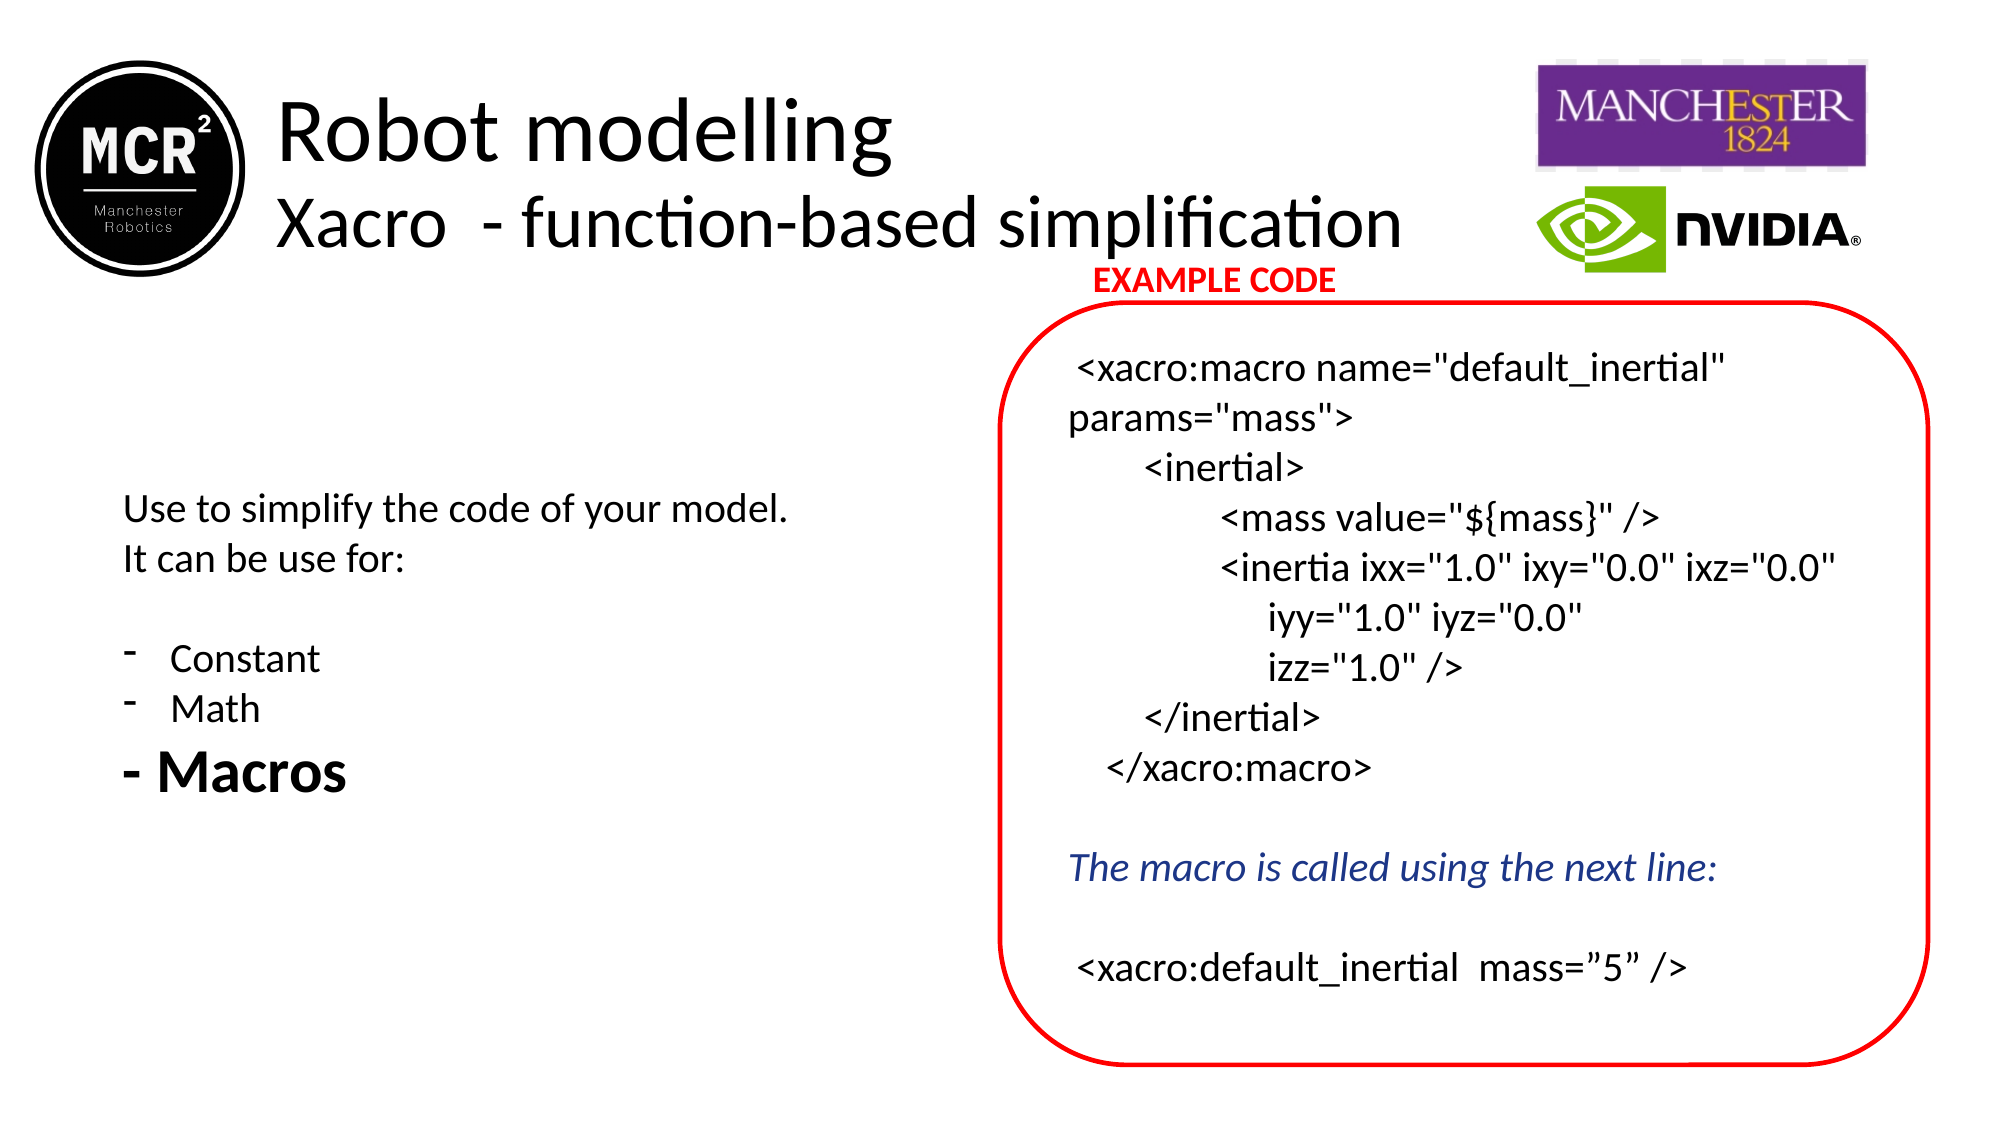

Robot modelling
Xacro  - function-based simplification
EXAMPLE CODE

 <xacro:macro name="default_inertial"
params="mass">
        <inertial>
                <mass value="${mass}" />
                <inertia ixx="1.0" ixy="0.0" ixz="0.0"
                     iyy="1.0" iyz="0.0"
                     izz="1.0" />
        </inertial>
    </xacro:macro>

The macro is called using the next line:

 <xacro:default_inertial  mass=”5” />

Use to simplify the code of your model.
It can be use for:

Constant
Math
- Macros